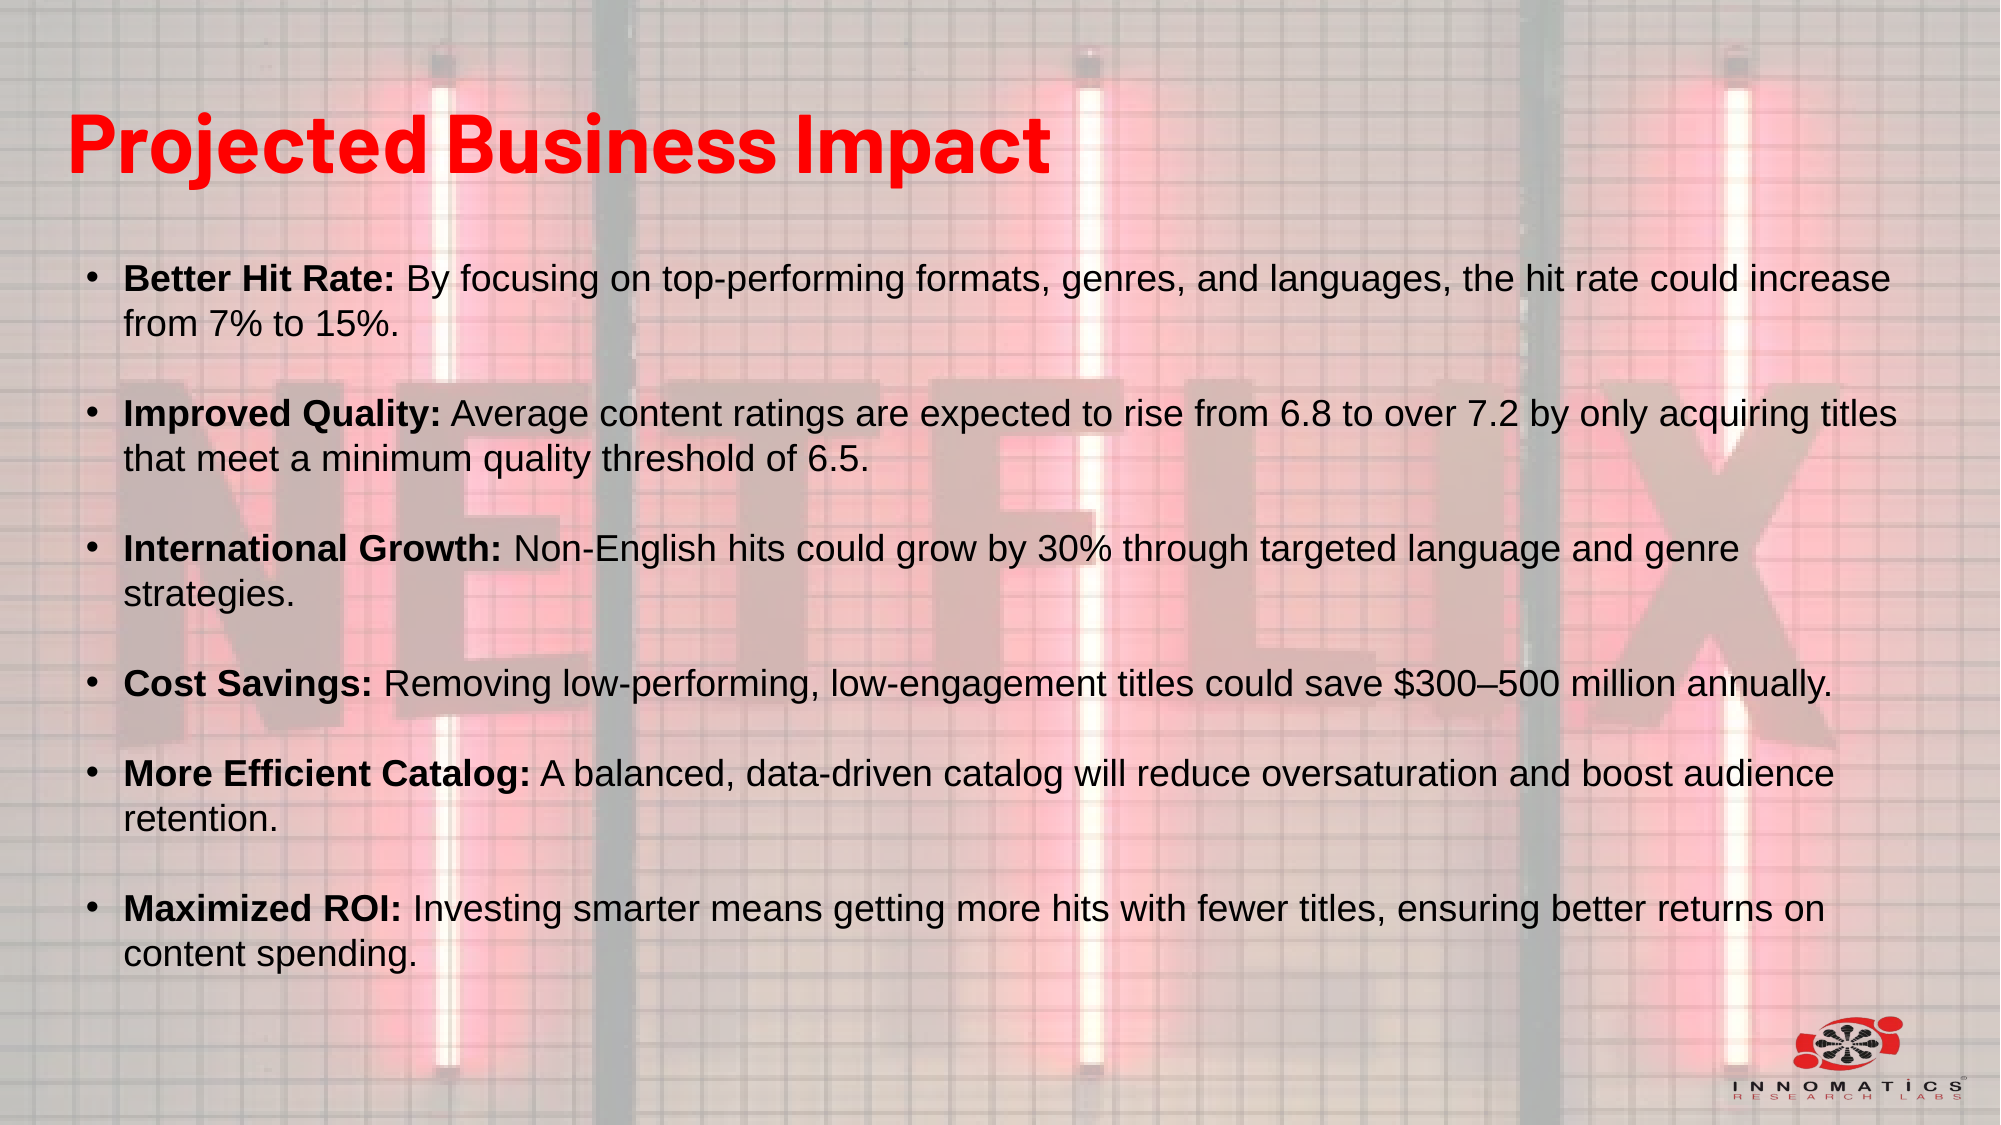

# Projected Business Impact
Better Hit Rate: By focusing on top-performing formats, genres, and languages, the hit rate could increase from 7% to 15%.

Improved Quality: Average content ratings are expected to rise from 6.8 to over 7.2 by only acquiring titles that meet a minimum quality threshold of 6.5.

International Growth: Non-English hits could grow by 30% through targeted language and genre strategies.

Cost Savings: Removing low-performing, low-engagement titles could save $300–500 million annually.

More Efficient Catalog: A balanced, data-driven catalog will reduce oversaturation and boost audience retention.

Maximized ROI: Investing smarter means getting more hits with fewer titles, ensuring better returns on content spending.